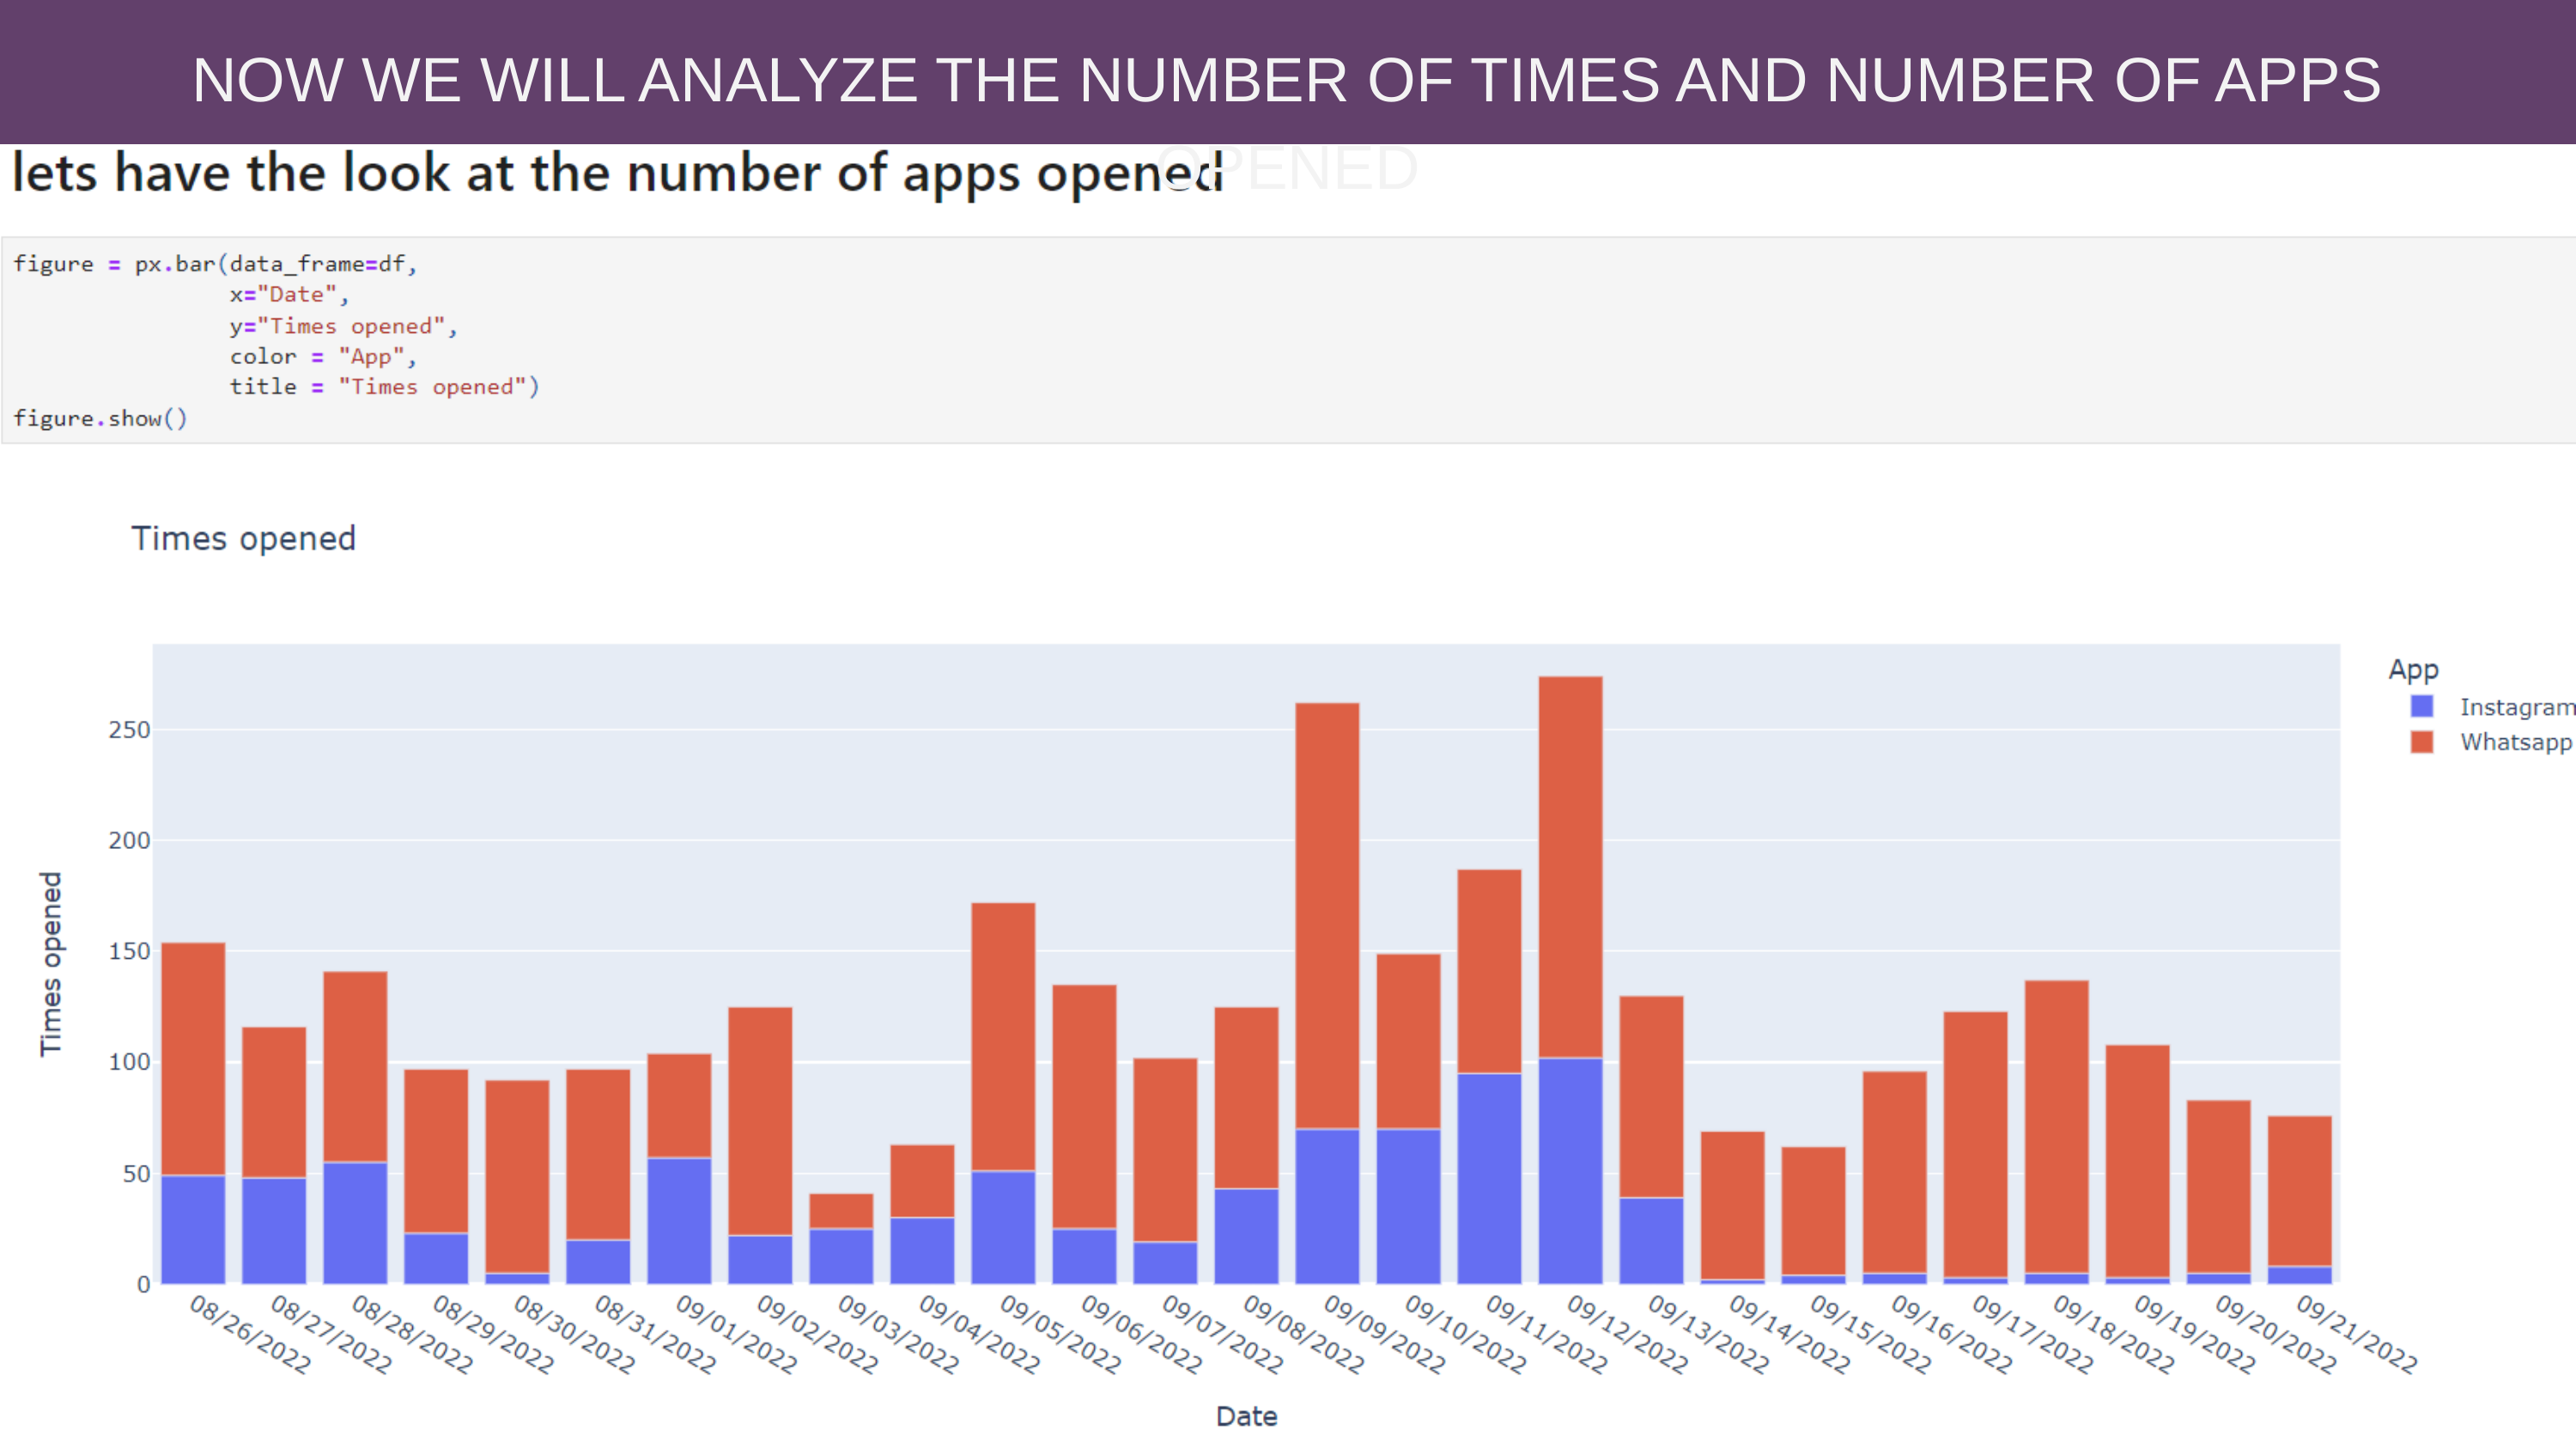

NOW WE WILL ANALYZE THE NUMBER OF TIMES AND NUMBER OF APPS OPENED